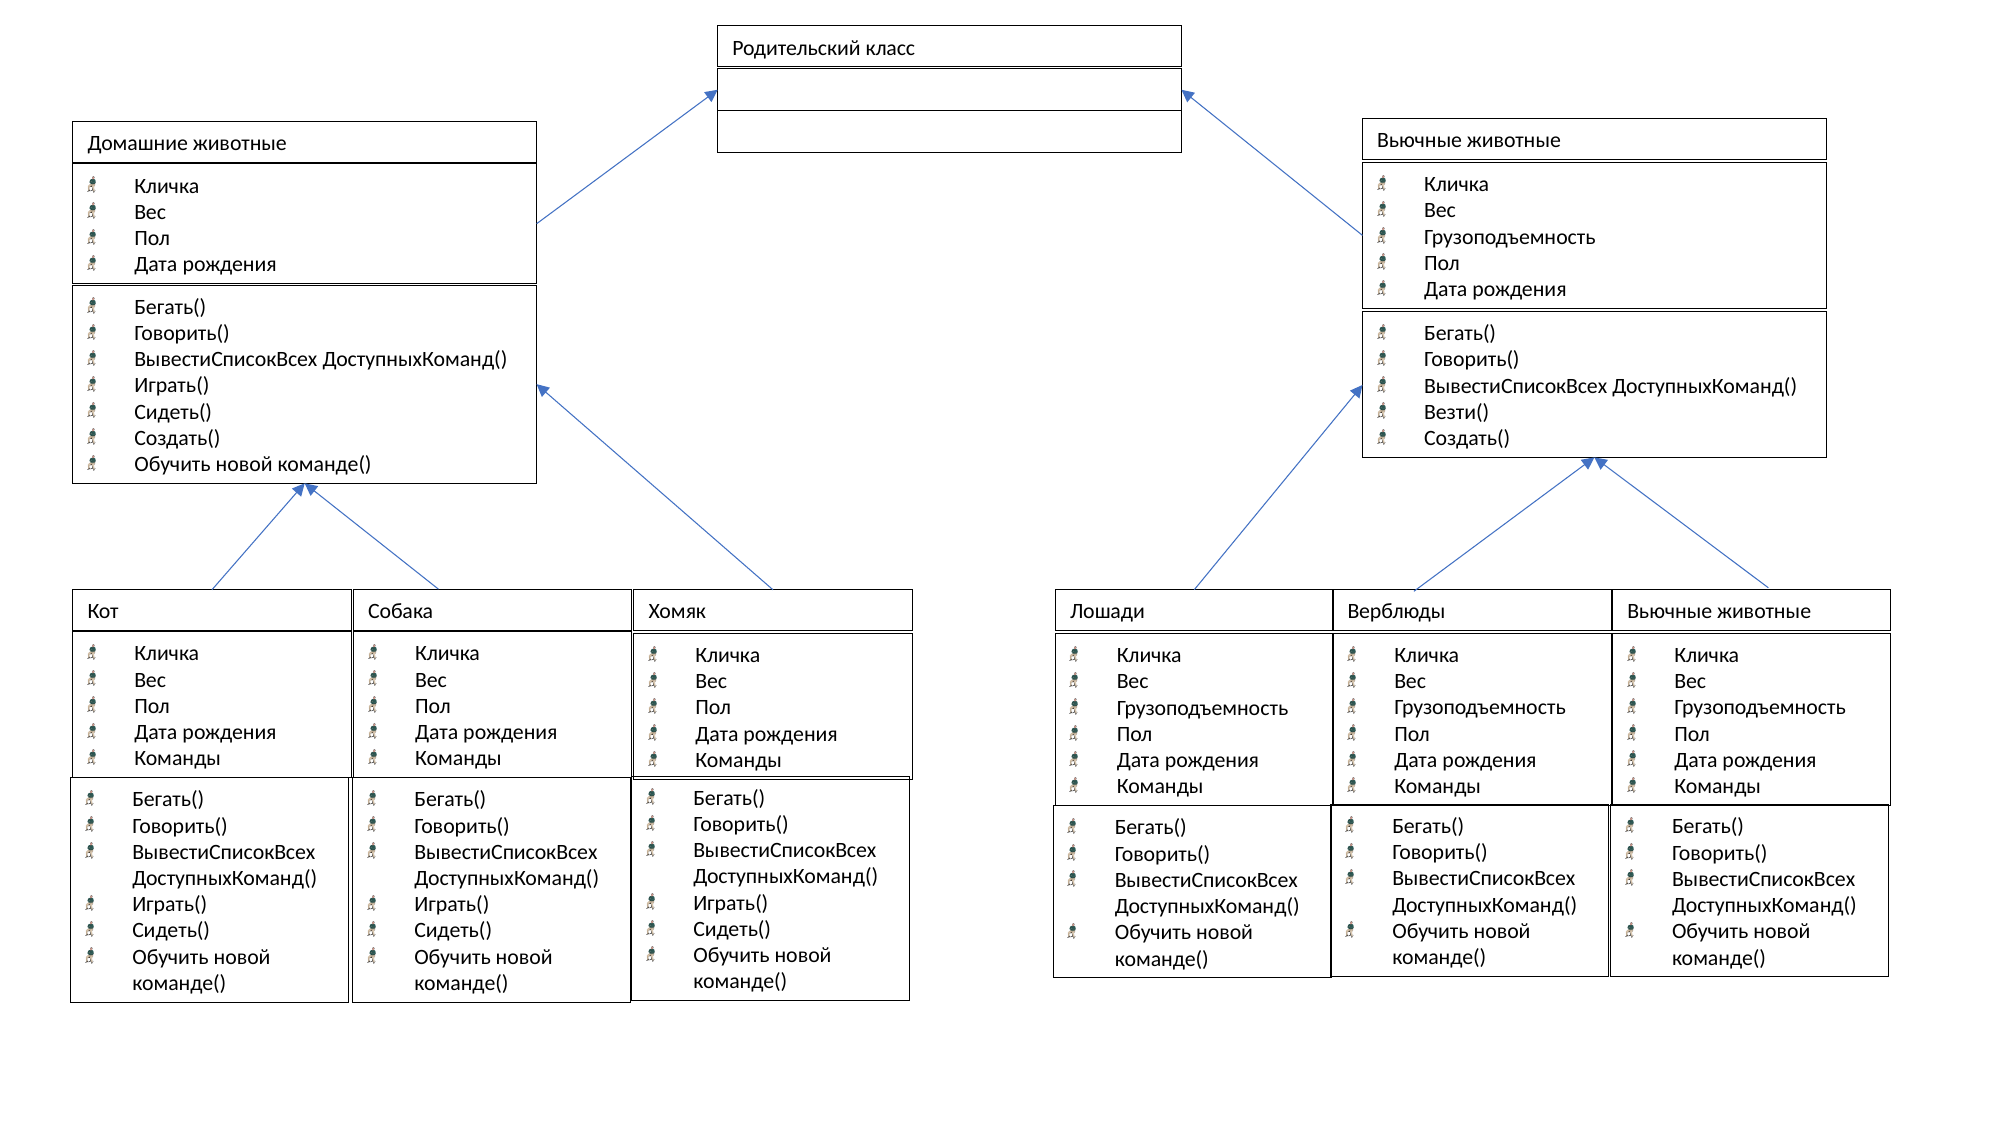

Родительский класс

Вьючные животные
Домашние животные
Кличка
Вес
Грузоподъемность
Пол
Дата рождения
Кличка
Вес
Пол
Дата рождения
Бегать()
Говорить()
ВывестиСписокВсех ДоступныхКоманд()
Играть()
Сидеть()
Cоздать()
Обучить новой команде()
Бегать()
Говорить()
ВывестиСписокВсех ДоступныхКоманд()
Везти()
Cоздать()
Вьючные животные
Верблюды
Лошади
Кот
Собака
Хомяк
Кличка
Веc
Пол
Дата рождения
Команды
Кличка
Вес
Пол
Дата рождения
Команды
Кличка
Вес
Грузоподъемность
Пол
Дата рождения
Команды
Кличка
Вес
Пол
Дата рождения
Команды
Кличка
Вес
Грузоподъемность
Пол
Дата рождения
Команды
Кличка
Вес
Грузоподъемность
Пол
Дата рождения
Команды
Бегать()
Говорить()
ВывестиСписокВсех ДоступныхКоманд()
Играть()
Сидеть()
Обучить новой команде()
Бегать()
Говорить()
ВывестиСписокВсех ДоступныхКоманд()
Играть()
Сидеть()
Обучить новой команде()
Бегать()
Говорить()
ВывестиСписокВсех ДоступныхКоманд()
Играть()
Сидеть()
Обучить новой команде()
Бегать()
Говорить()
ВывестиСписокВсех ДоступныхКоманд()
Обучить новой команде()
Бегать()
Говорить()
ВывестиСписокВсех ДоступныхКоманд()
Обучить новой команде()
Бегать()
Говорить()
ВывестиСписокВсех ДоступныхКоманд()
Обучить новой команде()